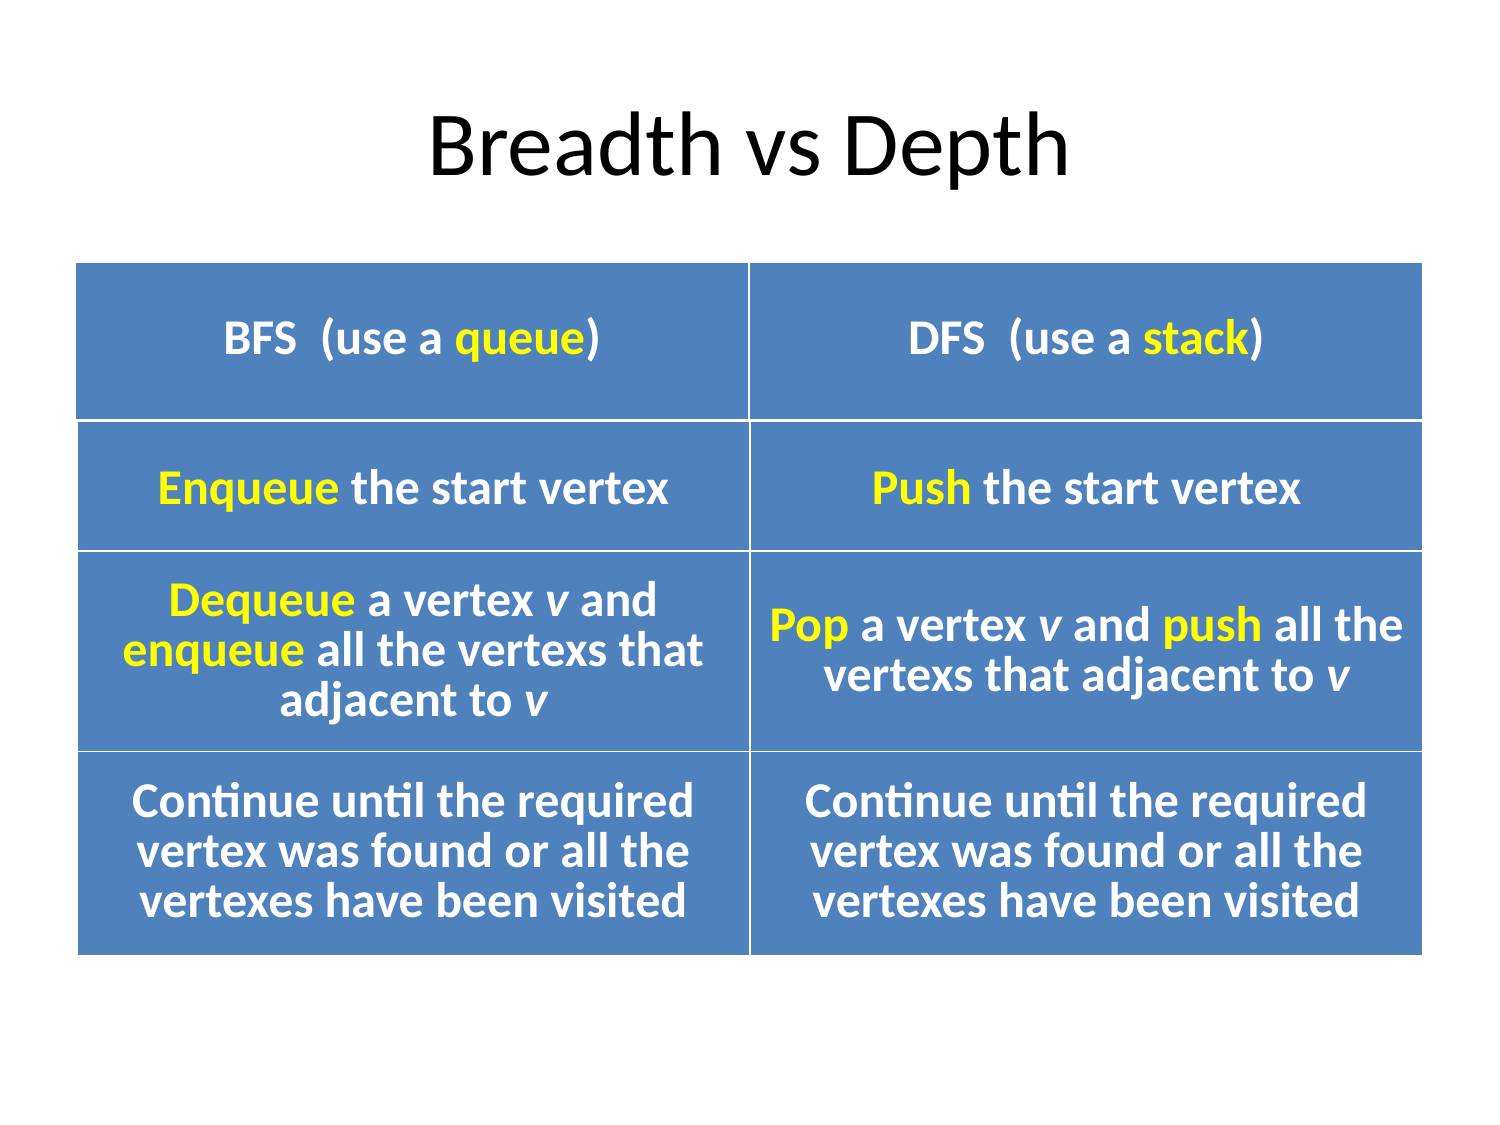

# Breadth vs Depth
| BFS (use a queue) | DFS (use a stack) |
| --- | --- |
| Enqueue the start vertex |
| --- |
| Push the start vertex |
| --- |
| Dequeue a vertex v and enqueue all the vertexs that adjacent to v |
| --- |
| Pop a vertex v and push all the vertexs that adjacent to v |
| --- |
| Continue until the required vertex was found or all the vertexes have been visited |
| --- |
| Continue until the required vertex was found or all the vertexes have been visited |
| --- |